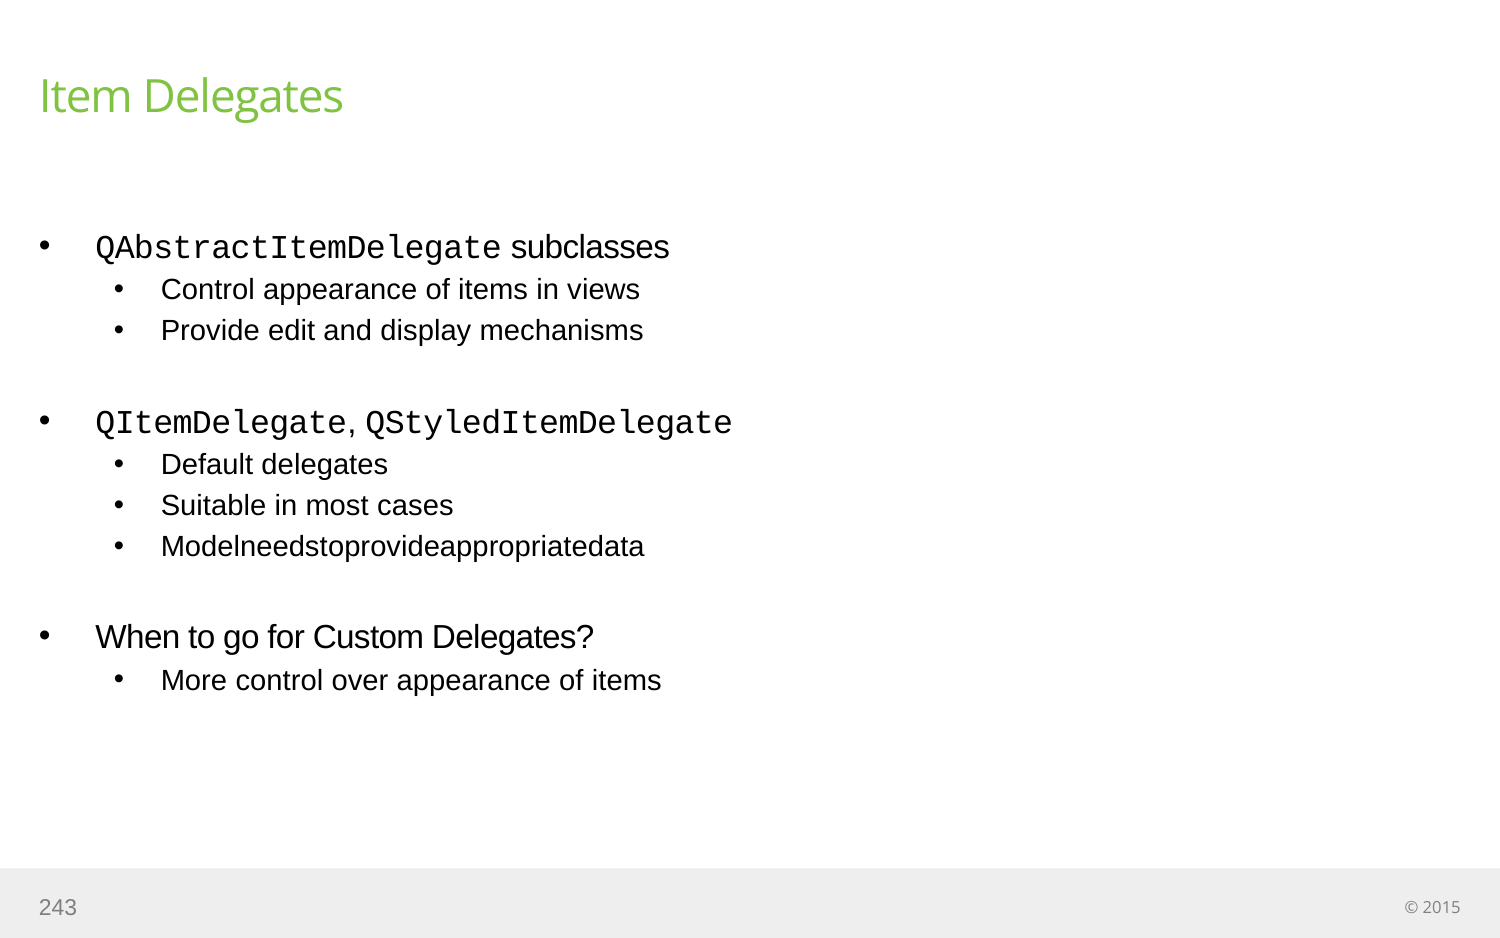

# Item Delegates
QAbstractItemDelegate subclasses
Control appearance of items in views
Provide edit and display mechanisms

QItemDelegate, QStyledItemDelegate
Default delegates
Suitable in most cases
Modelneedstoprovideappropriatedata

When to go for Custom Delegates?
More control over appearance of items
243
© 2015